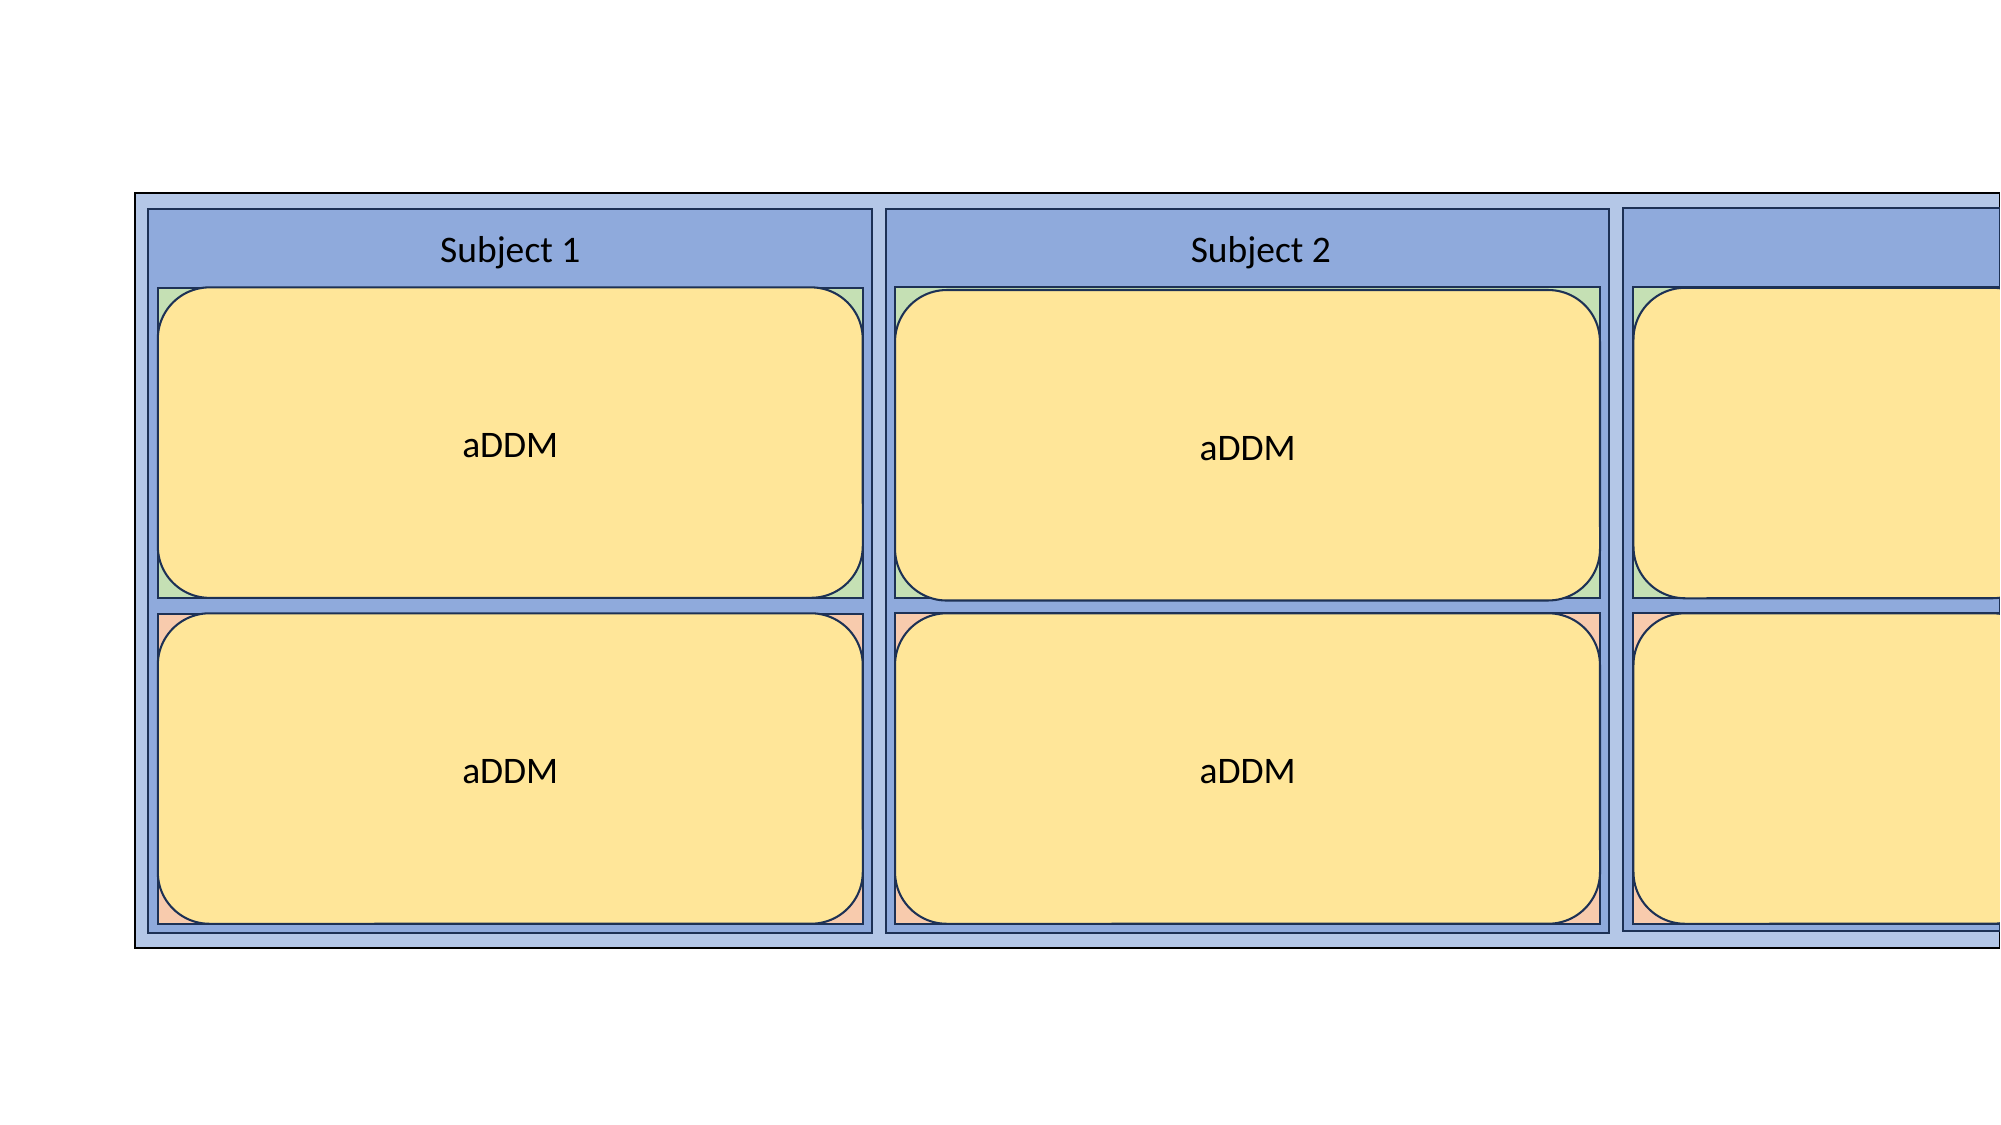

Subject 1
Subject 2
aDDM
Gain

Gain

aDDM
aDDM
Loss
aDDM

Loss